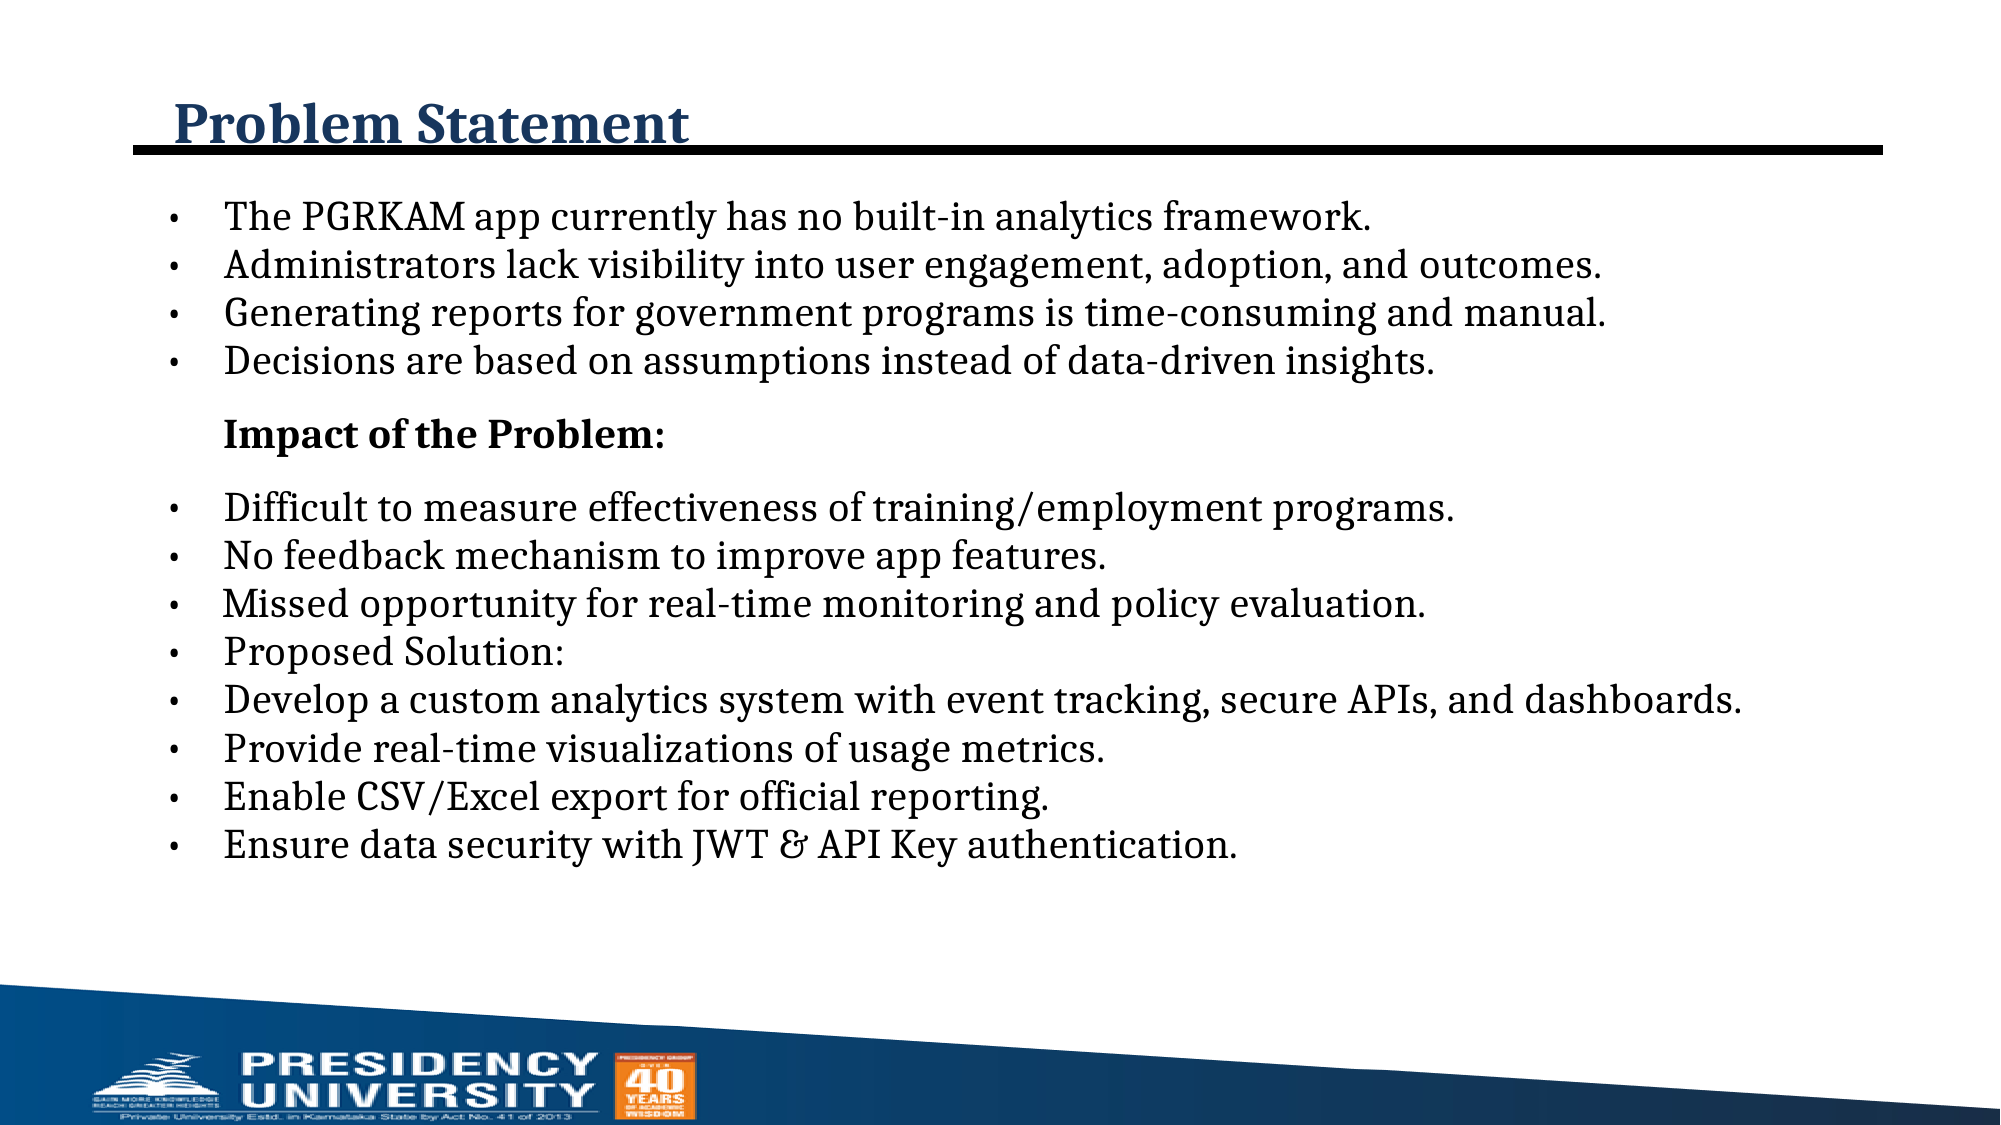

# Problem Statement

The PGRKAM app currently has no built-in analytics framework.
Administrators lack visibility into user engagement, adoption, and outcomes.
Generating reports for government programs is time-consuming and manual.
Decisions are based on assumptions instead of data-driven insights.
Impact of the Problem:
Difficult to measure effectiveness of training/employment programs.
No feedback mechanism to improve app features.
Missed opportunity for real-time monitoring and policy evaluation.
Proposed Solution:
Develop a custom analytics system with event tracking, secure APIs, and dashboards.
Provide real-time visualizations of usage metrics.
Enable CSV/Excel export for official reporting.
Ensure data security with JWT & API Key authentication.